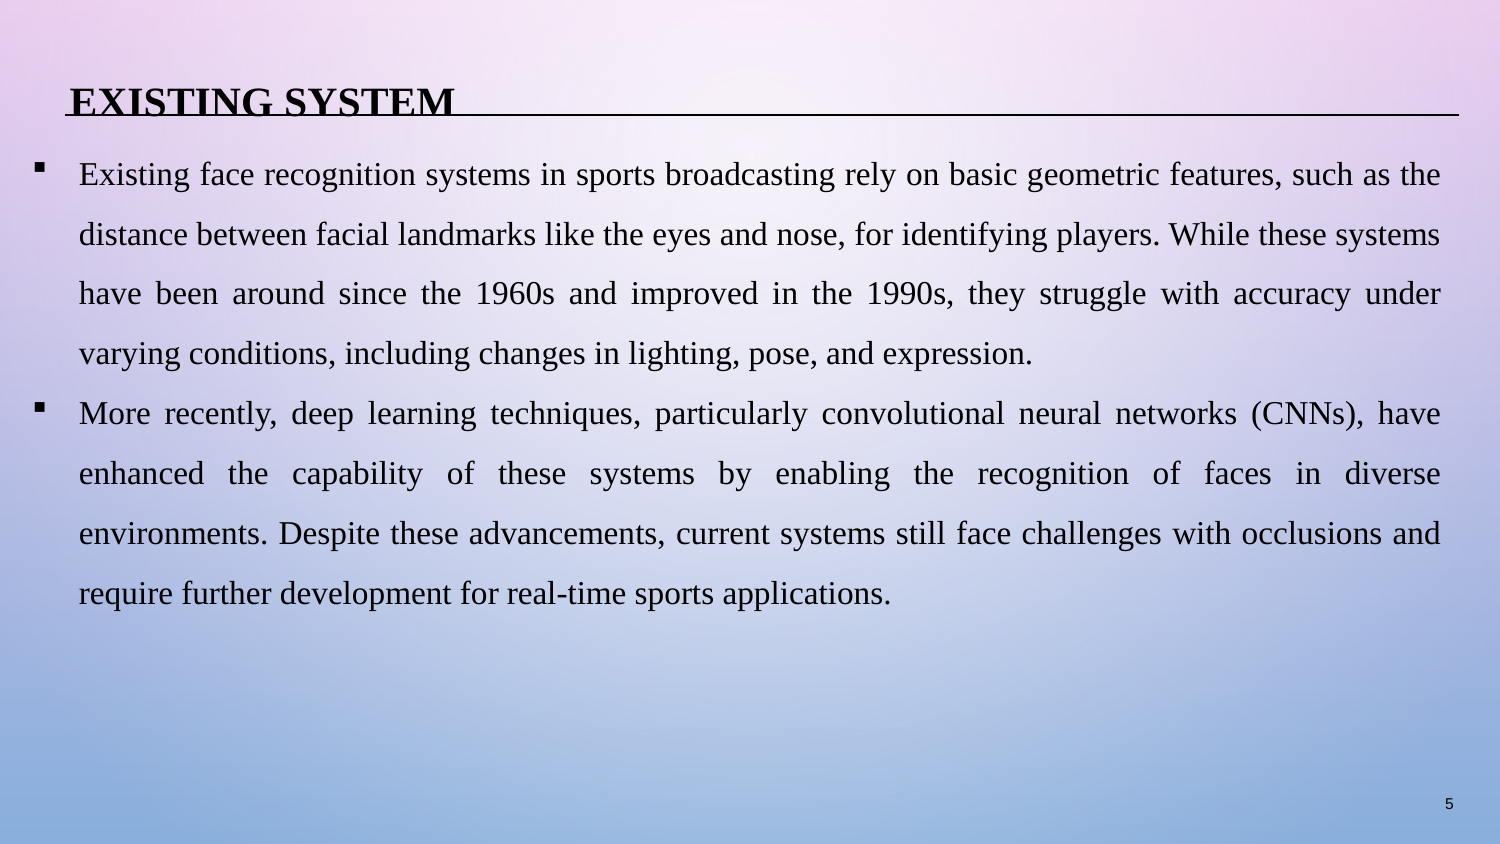

EXISTING SYSTEM
Existing face recognition systems in sports broadcasting rely on basic geometric features, such as the distance between facial landmarks like the eyes and nose, for identifying players. While these systems have been around since the 1960s and improved in the 1990s, they struggle with accuracy under varying conditions, including changes in lighting, pose, and expression.
More recently, deep learning techniques, particularly convolutional neural networks (CNNs), have enhanced the capability of these systems by enabling the recognition of faces in diverse environments. Despite these advancements, current systems still face challenges with occlusions and require further development for real-time sports applications.

5